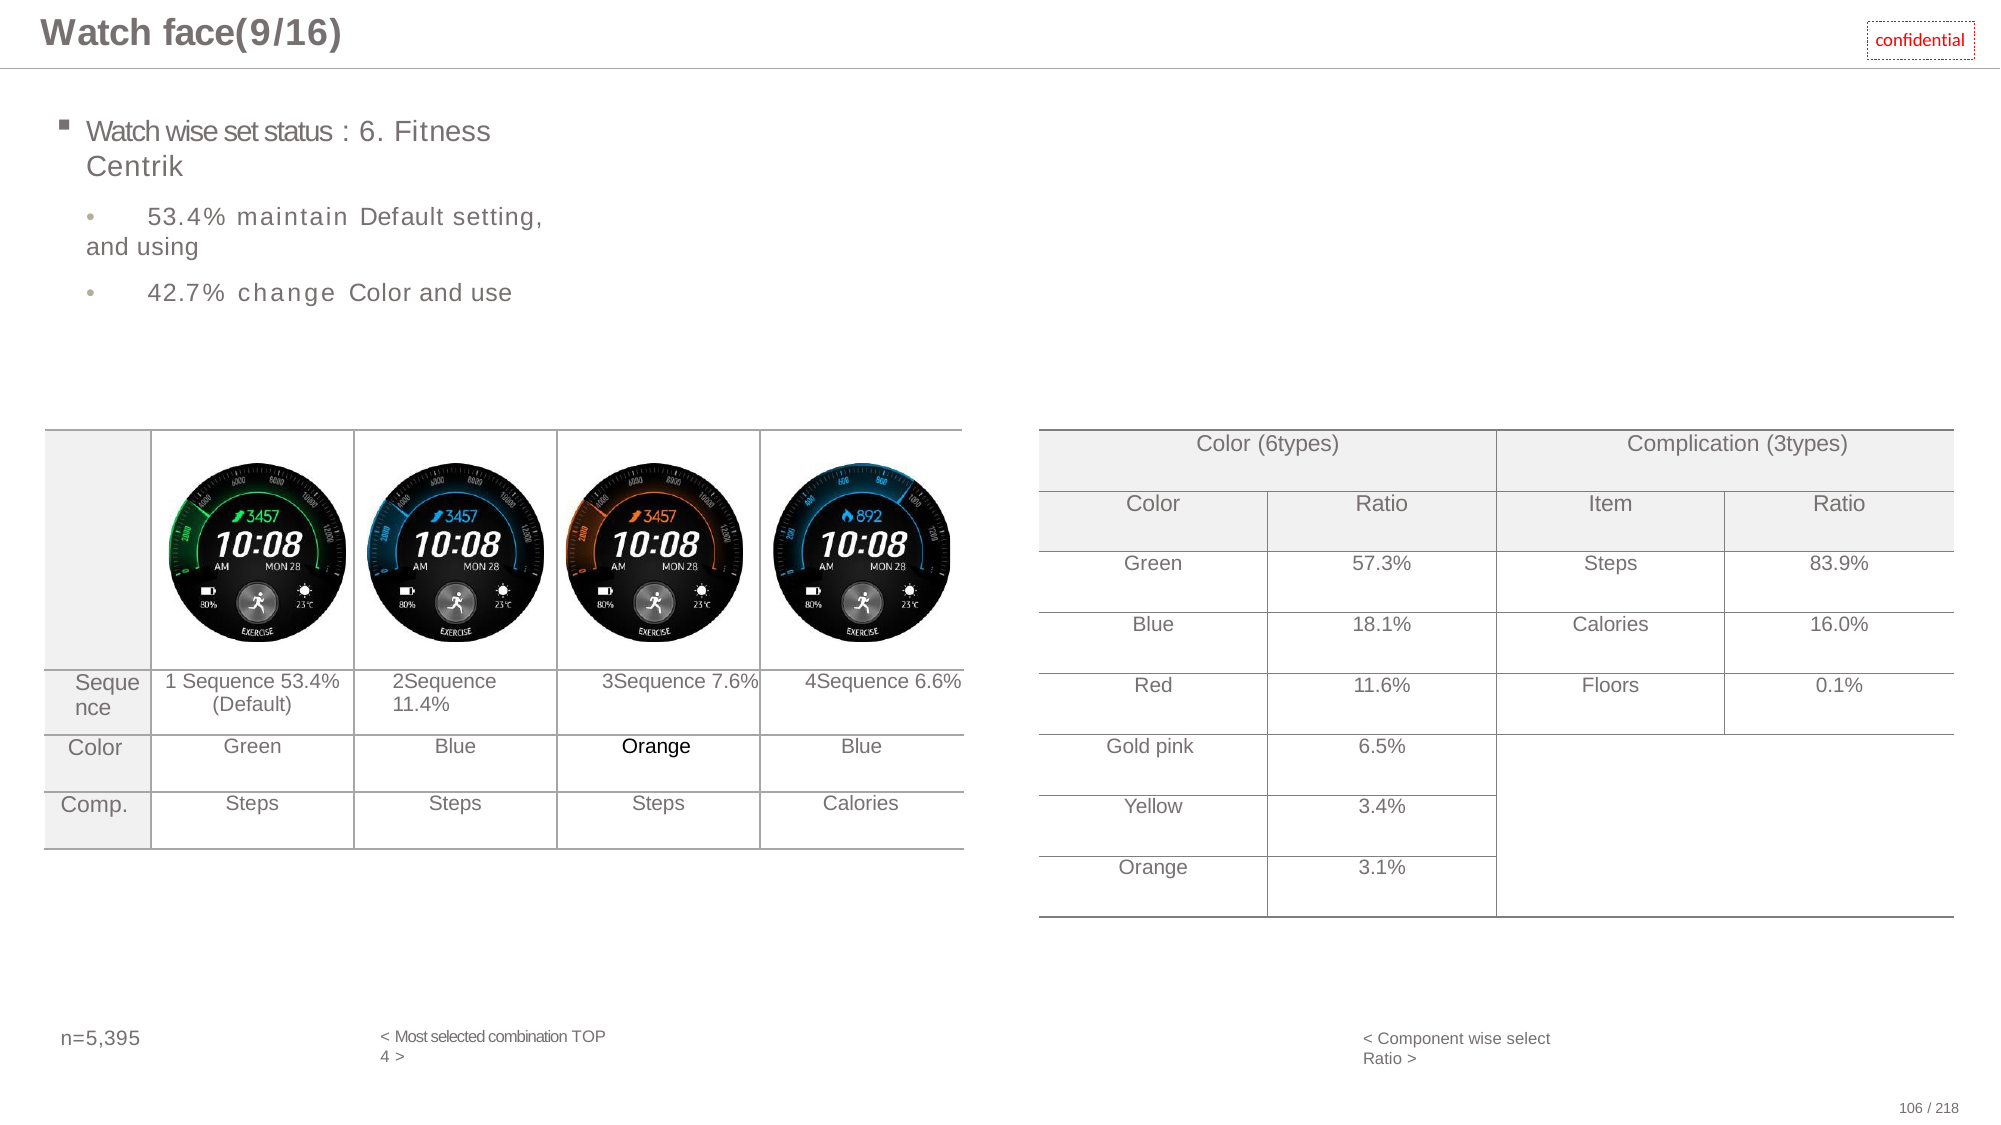

# Watch face(9/16)
confidential
Watch wise set status : 6. Fitness Centrik

•	53.4% maintain Default setting, and using

•	42.7% change Color and use
|  |  |  |  |  |
| --- | --- | --- | --- | --- |
| Sequence | 1 Sequence 53.4% (Default) | 2Sequence 11.4% | 3Sequence 7.6% | 4Sequence 6.6% |
| Color | Green | Blue | Orange | Blue |
| Comp. | Steps | Steps | Steps | Calories |
| Color (6types) |  | Complication (3types) |  |
| --- | --- | --- | --- |
| Color | Ratio | Item | Ratio |
| Green | 57.3% | Steps | 83.9% |
| Blue | 18.1% | Calories | 16.0% |
| Red | 11.6% | Floors | 0.1% |
| Gold pink | 6.5% |  |  |
| Yellow | 3.4% |  |  |
| Orange | 3.1% |  |  |

n=5,395
< Most selected combination TOP 4 >
< Component wise select Ratio >
106 / 218